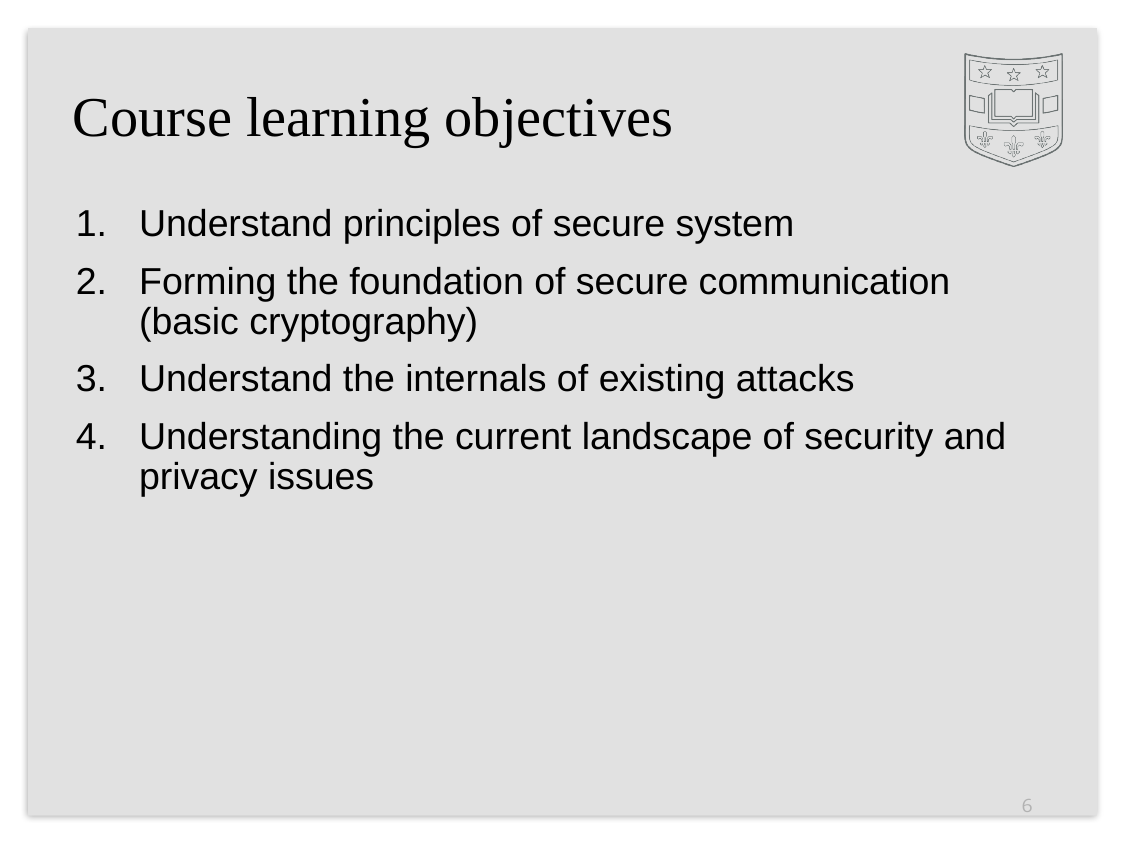

# Course learning objectives
Understand principles of secure system
Forming the foundation of secure communication (basic cryptography)
Understand the internals of existing attacks
Understanding the current landscape of security and privacy issues

6